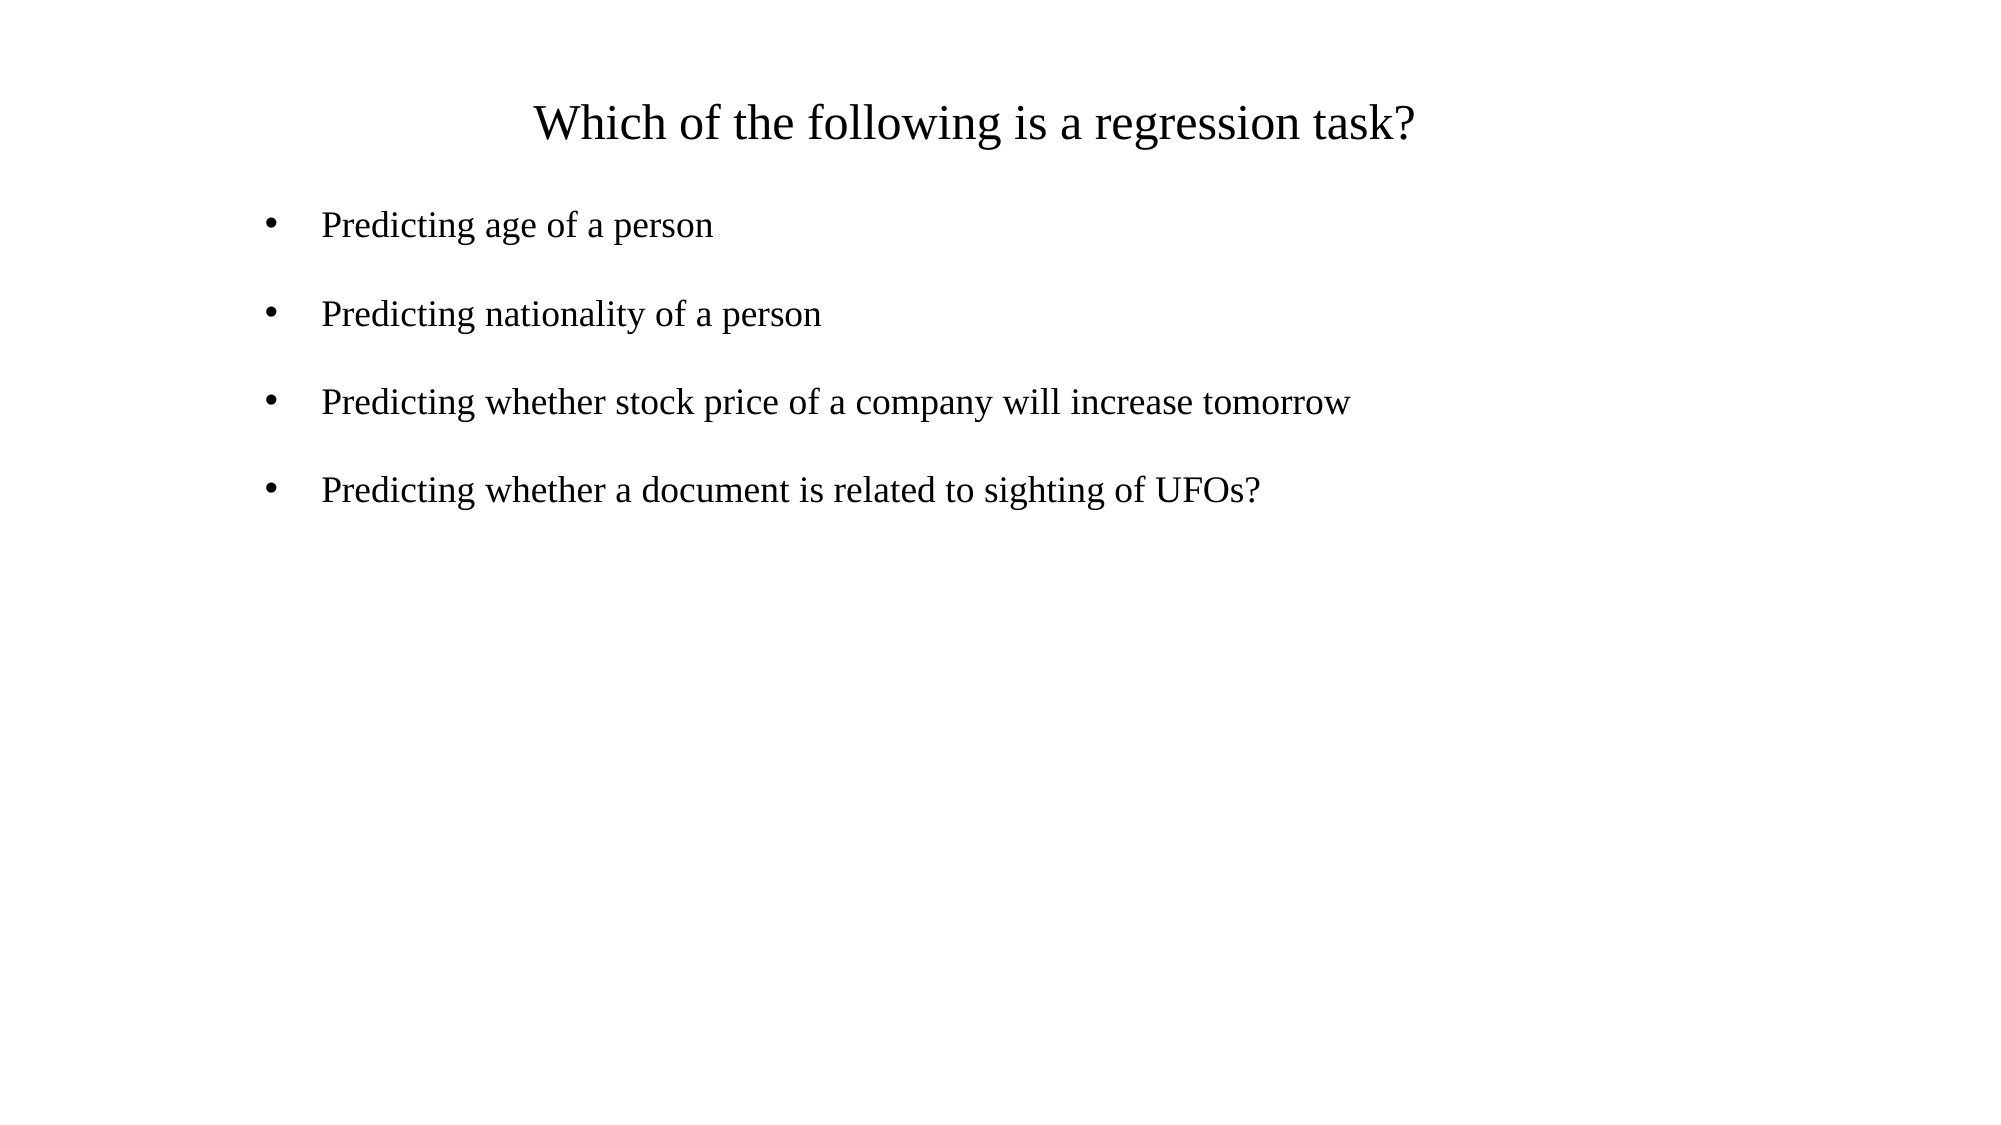

# Which of the following is a regression task?
Predicting age of a person
Predicting nationality of a person
Predicting whether stock price of a company will increase tomorrow
Predicting whether a document is related to sighting of UFOs?